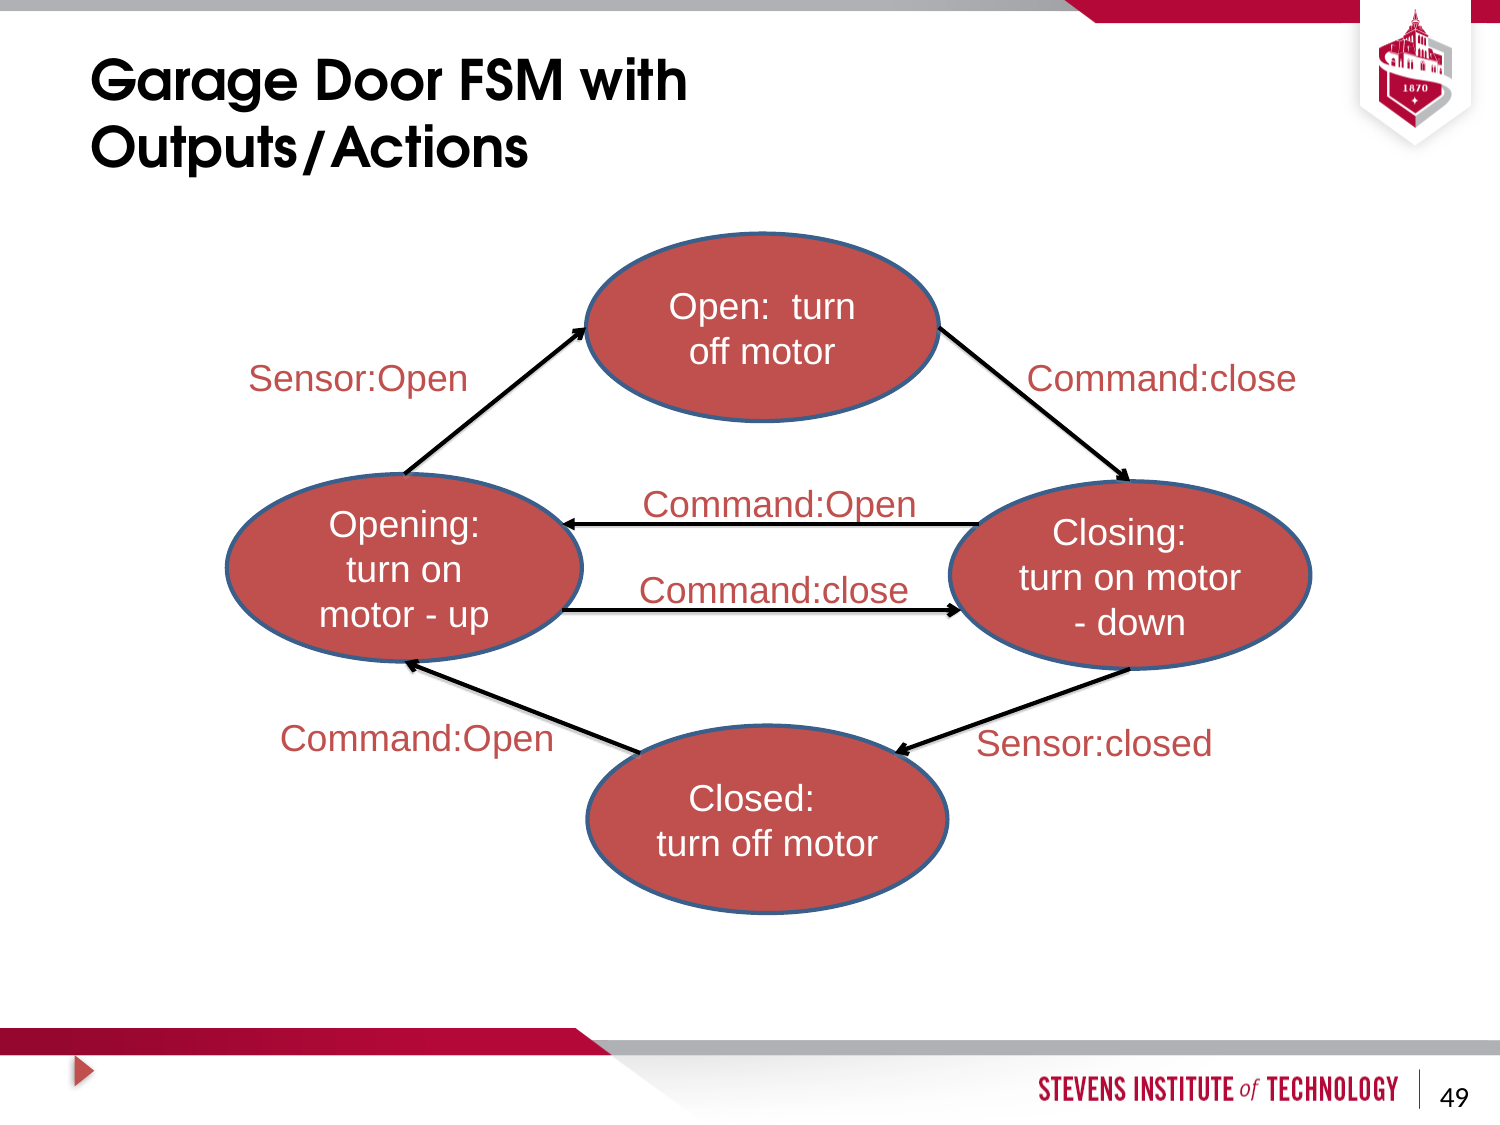

# Garage Door FSM with Outputs/Actions
Open:  turn off motor
Sensor:Open
Command:close
Command:Open
Opening: turn on motor - up
Closing:   turn on motor - down
Command:close
Command:Open
Sensor:closed
Closed:    turn off motor
49